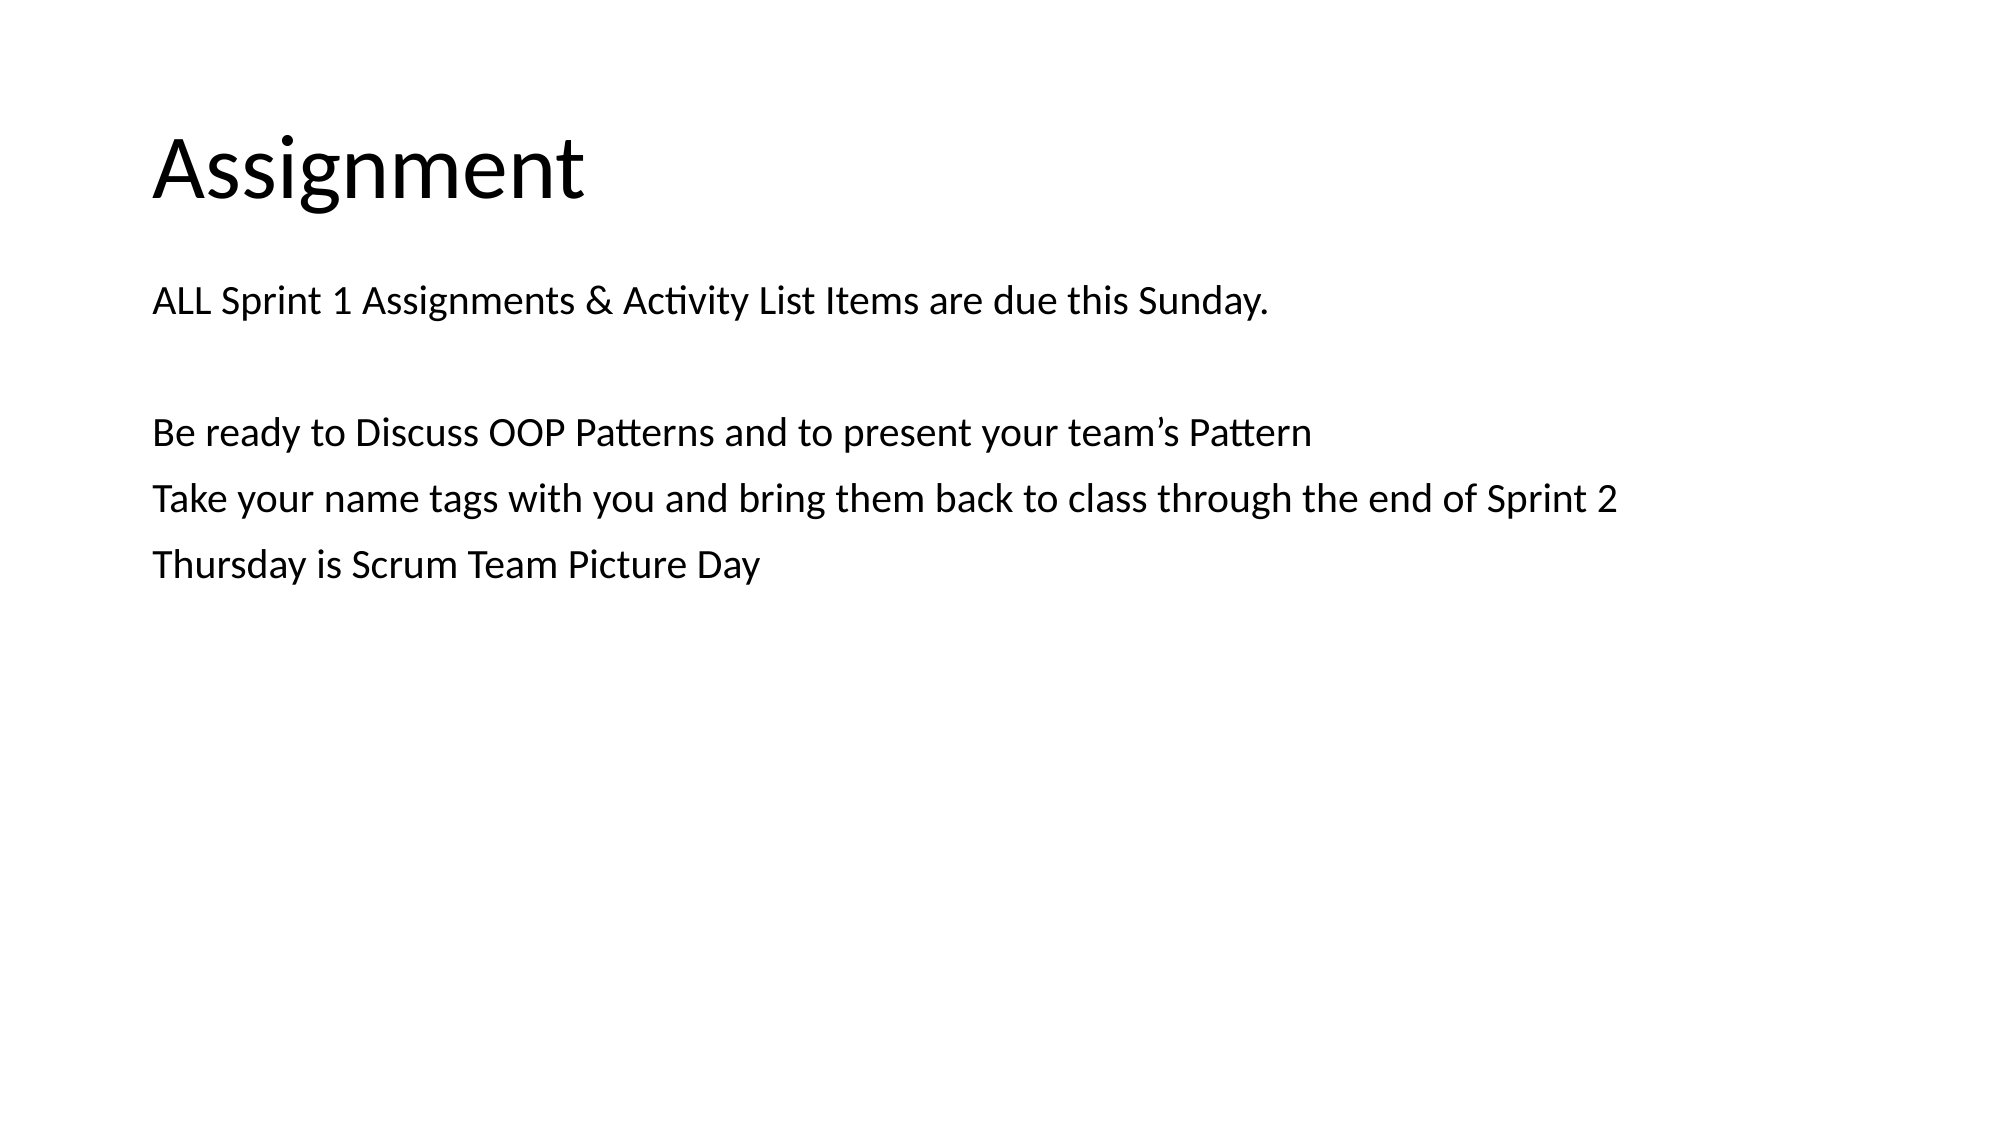

# Assignment
ALL Sprint 1 Assignments & Activity List Items are due this Sunday.

Be ready to Discuss OOP Patterns and to present your team’s Pattern
Take your name tags with you and bring them back to class through the end of Sprint 2
Thursday is Scrum Team Picture Day